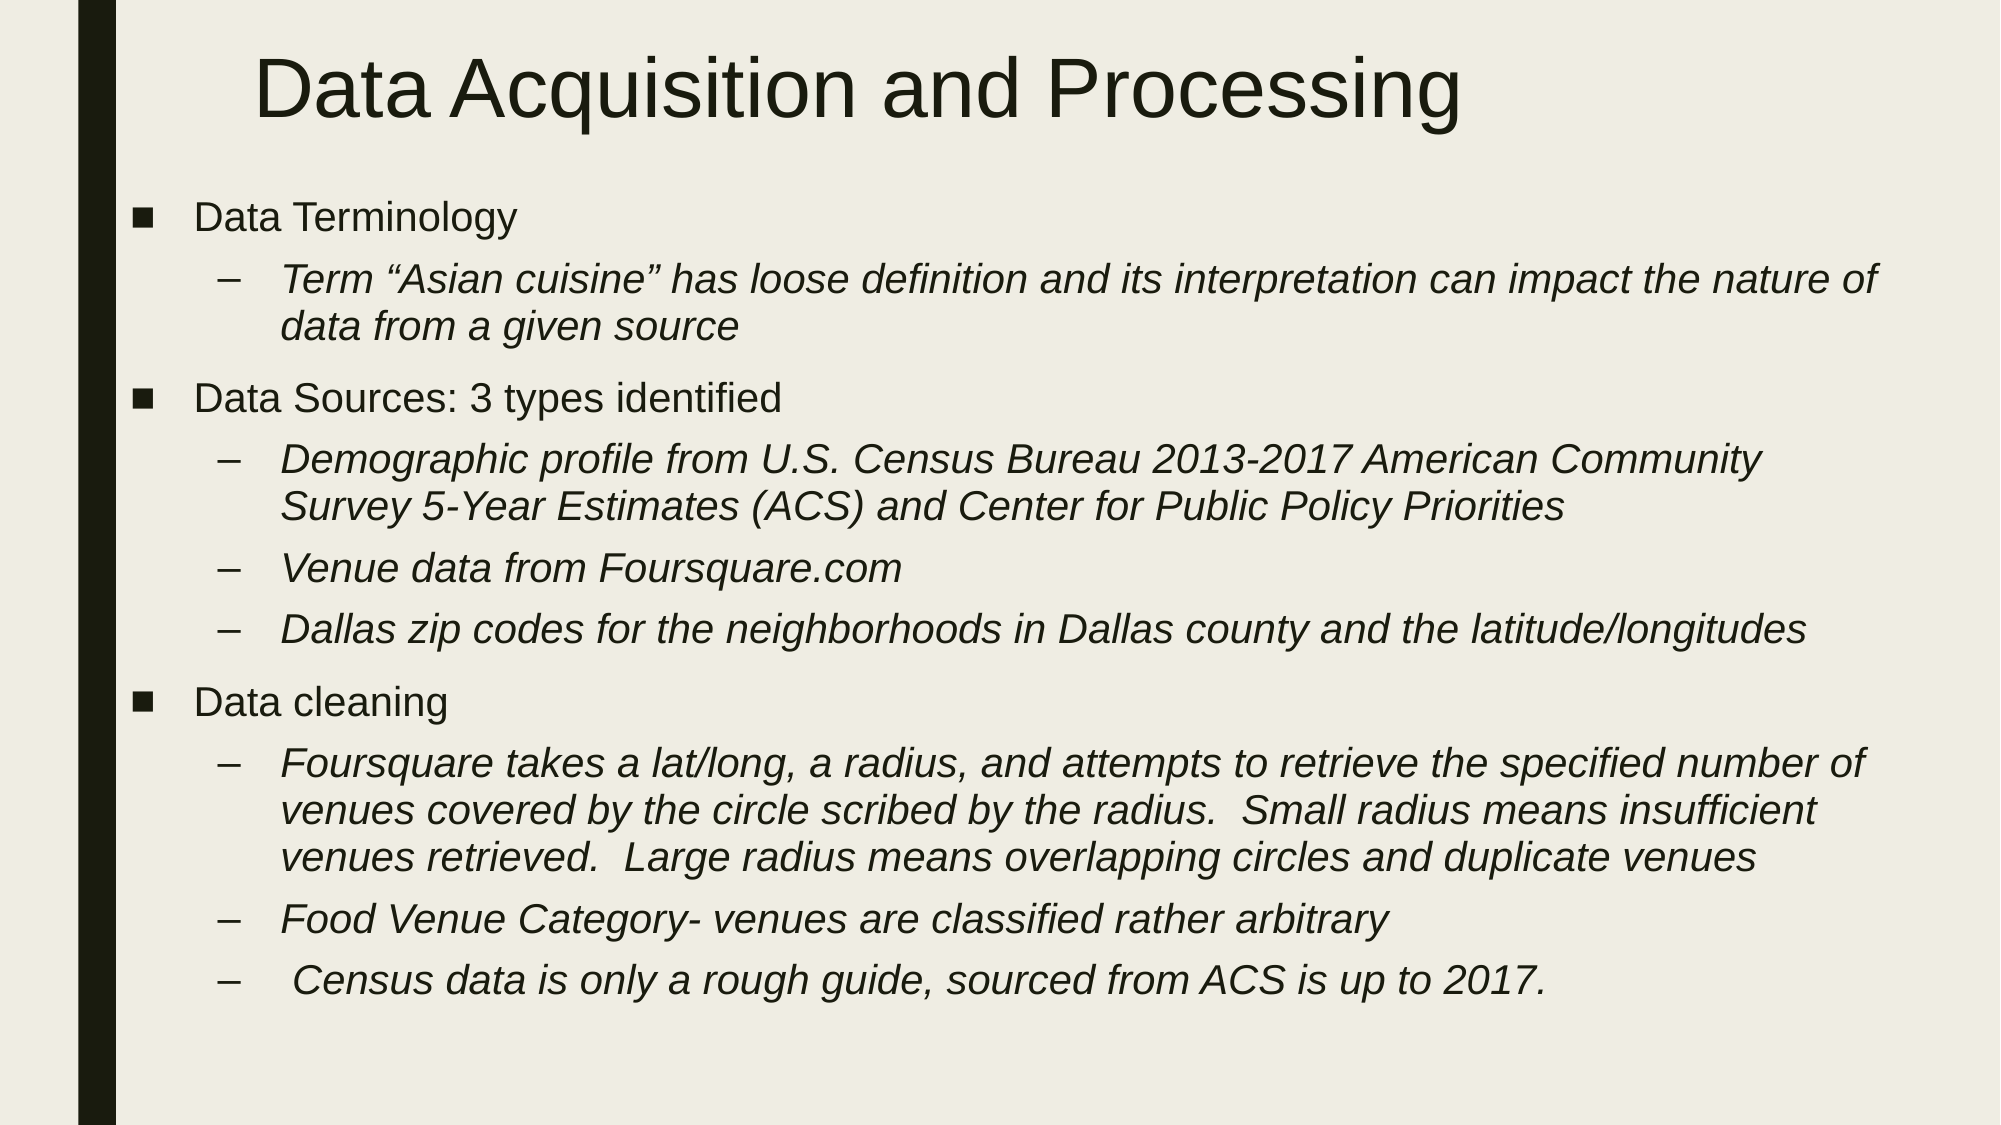

# Data Acquisition and Processing
Data Terminology
Term “Asian cuisine” has loose definition and its interpretation can impact the nature of data from a given source
Data Sources: 3 types identified
Demographic profile from U.S. Census Bureau 2013-2017 American Community Survey 5-Year Estimates (ACS) and Center for Public Policy Priorities
Venue data from Foursquare.com
Dallas zip codes for the neighborhoods in Dallas county and the latitude/longitudes
Data cleaning
Foursquare takes a lat/long, a radius, and attempts to retrieve the specified number of venues covered by the circle scribed by the radius.  Small radius means insufficient venues retrieved.  Large radius means overlapping circles and duplicate venues
Food Venue Category- venues are classified rather arbitrary
 Census data is only a rough guide, sourced from ACS is up to 2017.